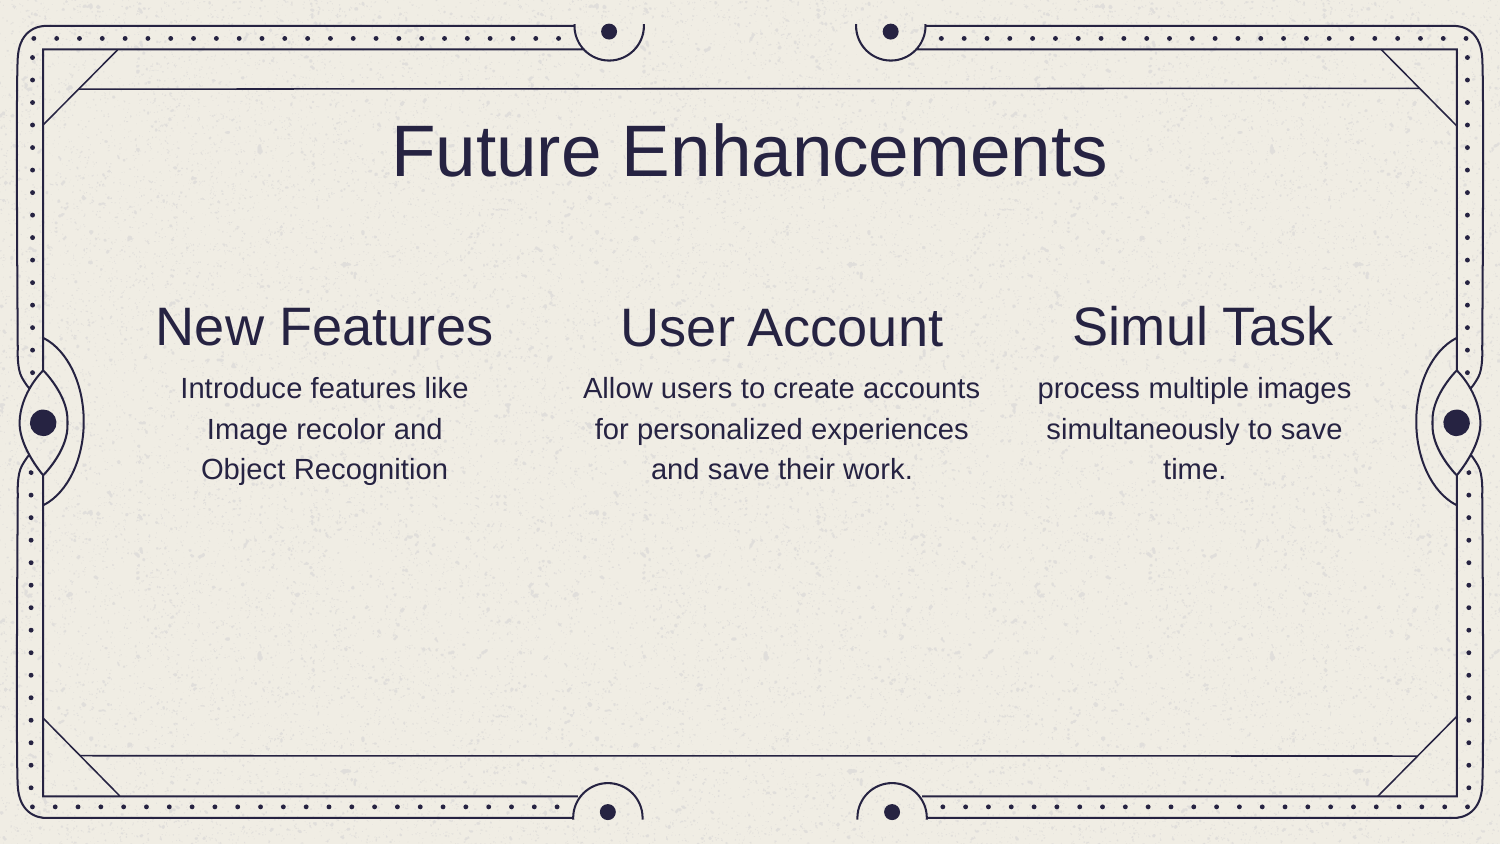

# Future Enhancements
New Features
Simul Task
User Account
Allow users to create accounts for personalized experiences and save their work.
process multiple images simultaneously to save time.
Introduce features like Image recolor and Object Recognition